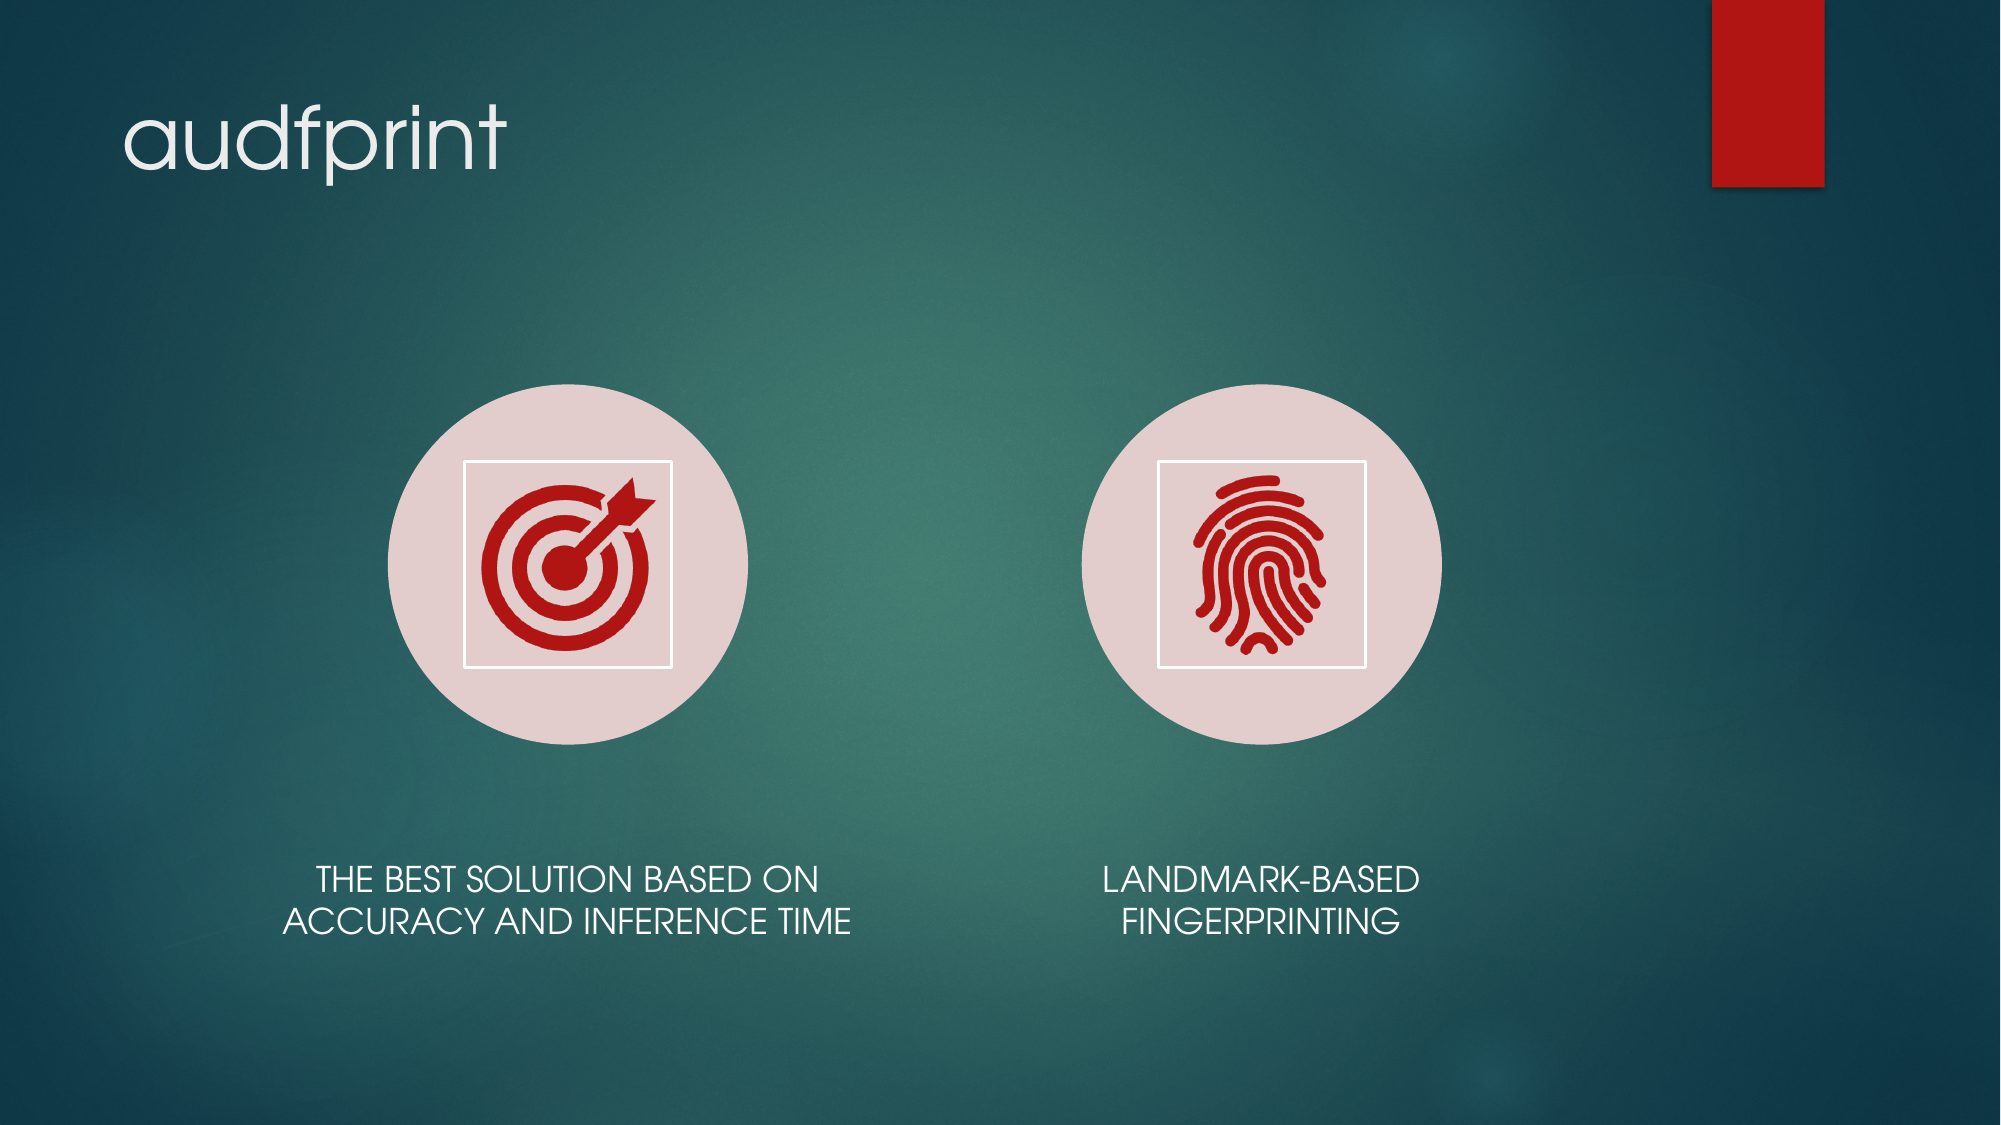

# audfprint
The best solution based on accuracy and inference time
Landmark-based fingerprinting